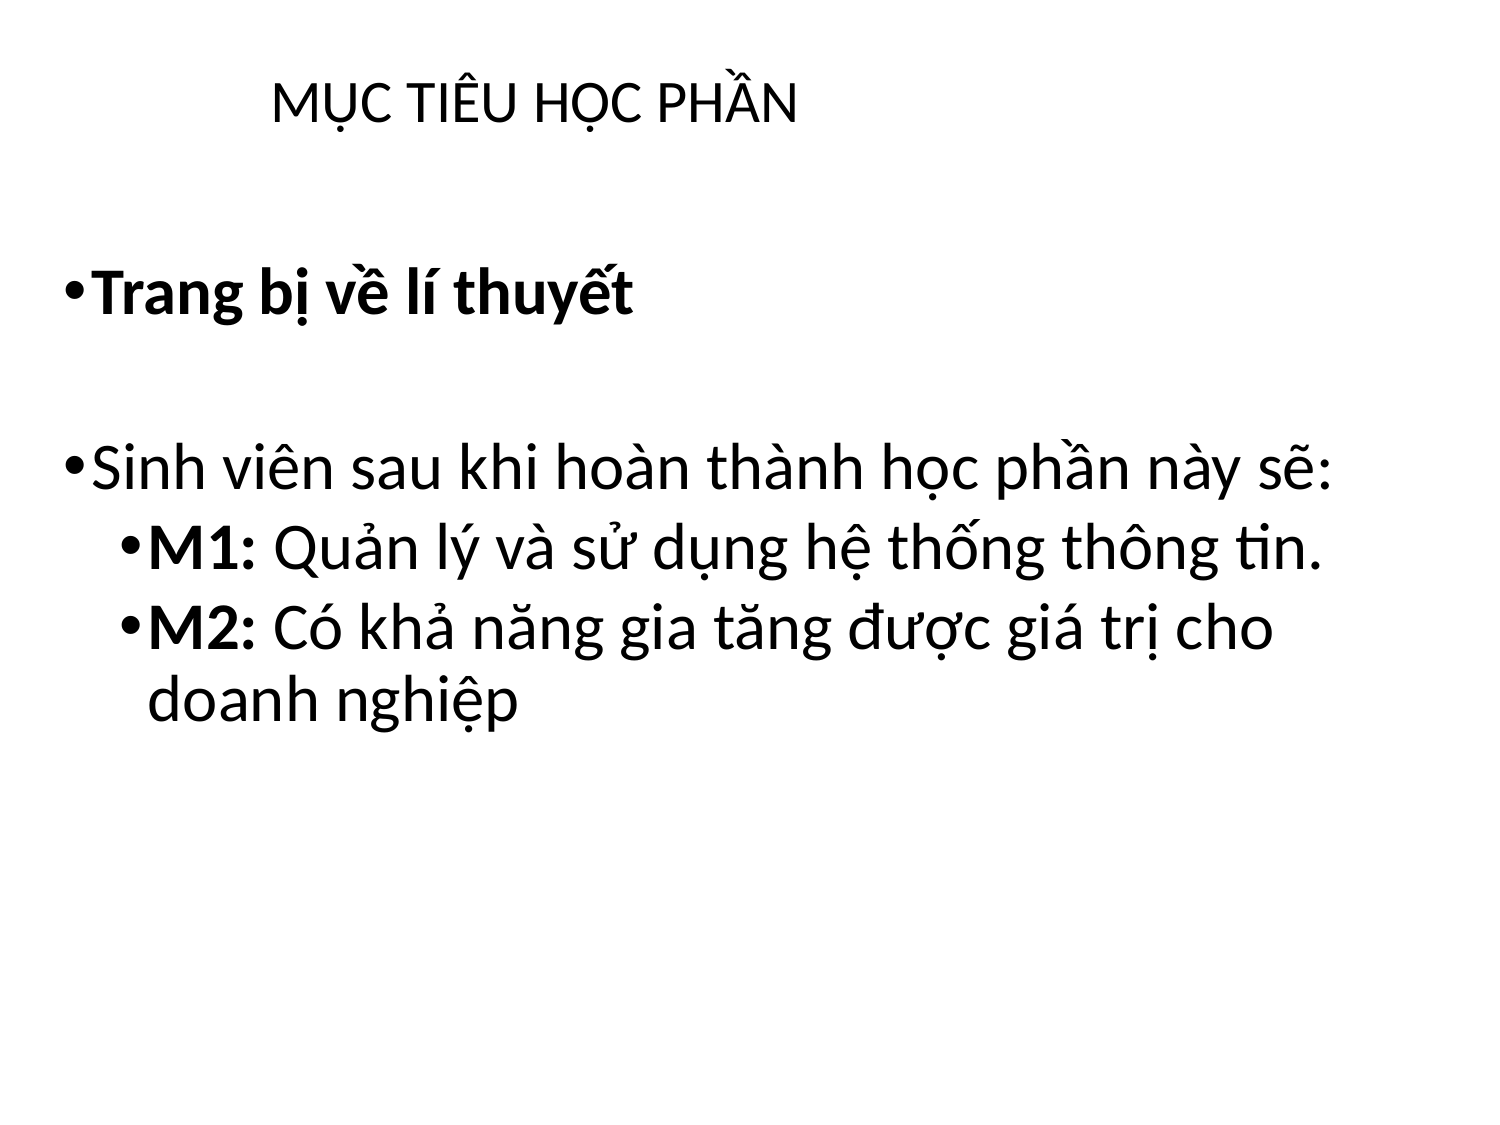

# MỤC TIÊU HỌC PHẦN
Trang bị về lí thuyết

Sinh viên sau khi hoàn thành học phần này sẽ:
M1: Quản lý và sử dụng hệ thống thông tin.
M2: Có khả năng gia tăng được giá trị cho doanh nghiệp